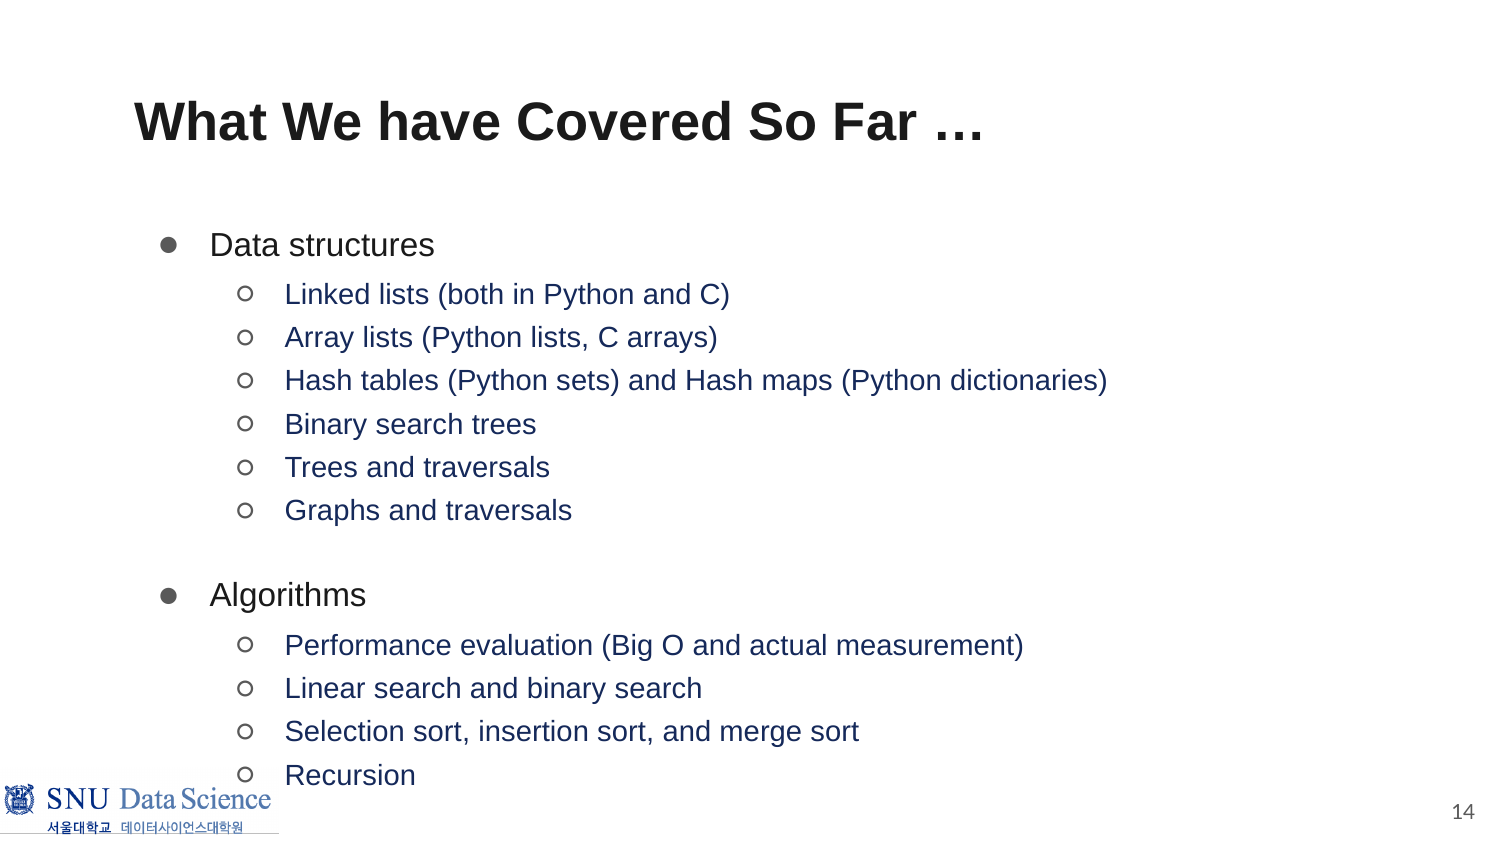

# What We have Covered So Far …
Data structures
Linked lists (both in Python and C)
Array lists (Python lists, C arrays)
Hash tables (Python sets) and Hash maps (Python dictionaries)
Binary search trees
Trees and traversals
Graphs and traversals

Algorithms
Performance evaluation (Big O and actual measurement)
Linear search and binary search
Selection sort, insertion sort, and merge sort
Recursion

14